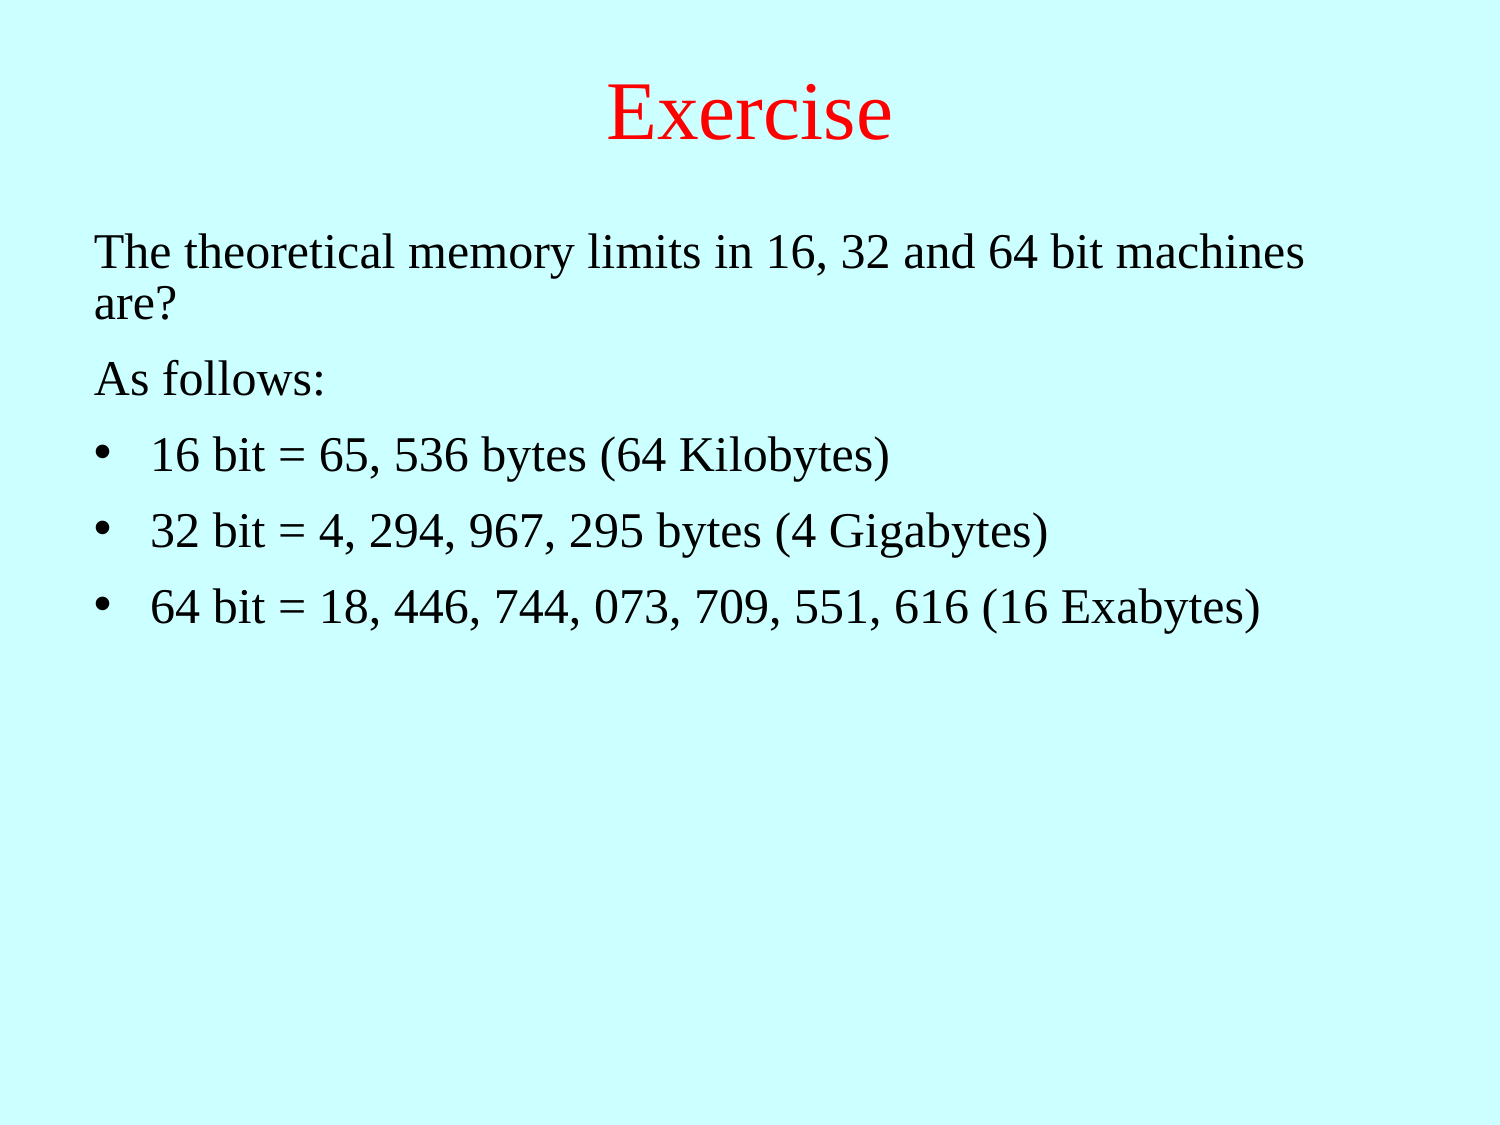

# Exercise
The theoretical memory limits in 16, 32 and 64 bit machines are?
As follows:
16 bit = 65, 536 bytes (64 Kilobytes)
32 bit = 4, 294, 967, 295 bytes (4 Gigabytes)
64 bit = 18, 446, 744, 073, 709, 551, 616 (16 Exabytes)